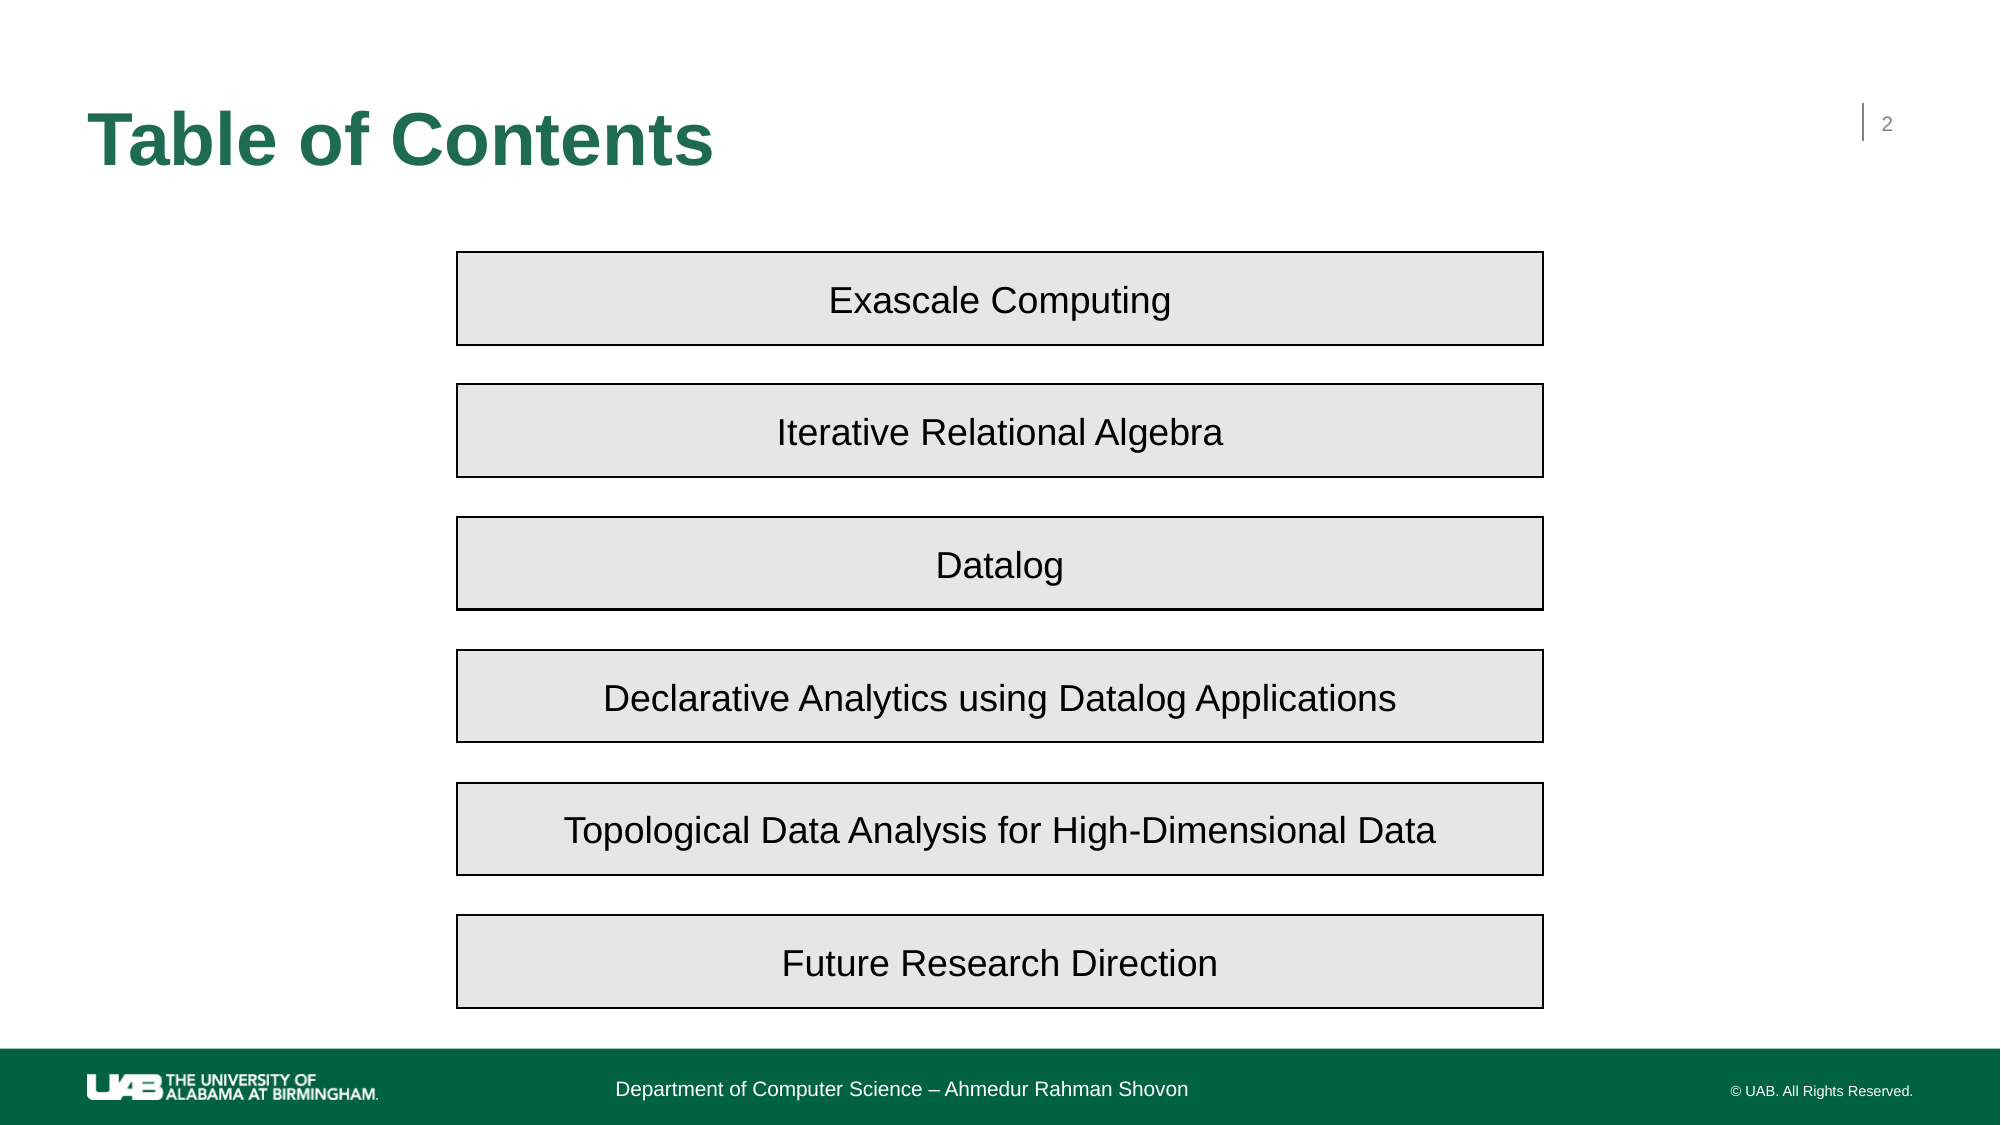

# Table of Contents
2
Exascale Computing
Iterative Relational Algebra
Datalog
Declarative Analytics using Datalog Applications
Topological Data Analysis for High-Dimensional Data
Future Research Direction
Department of Computer Science – Ahmedur Rahman Shovon